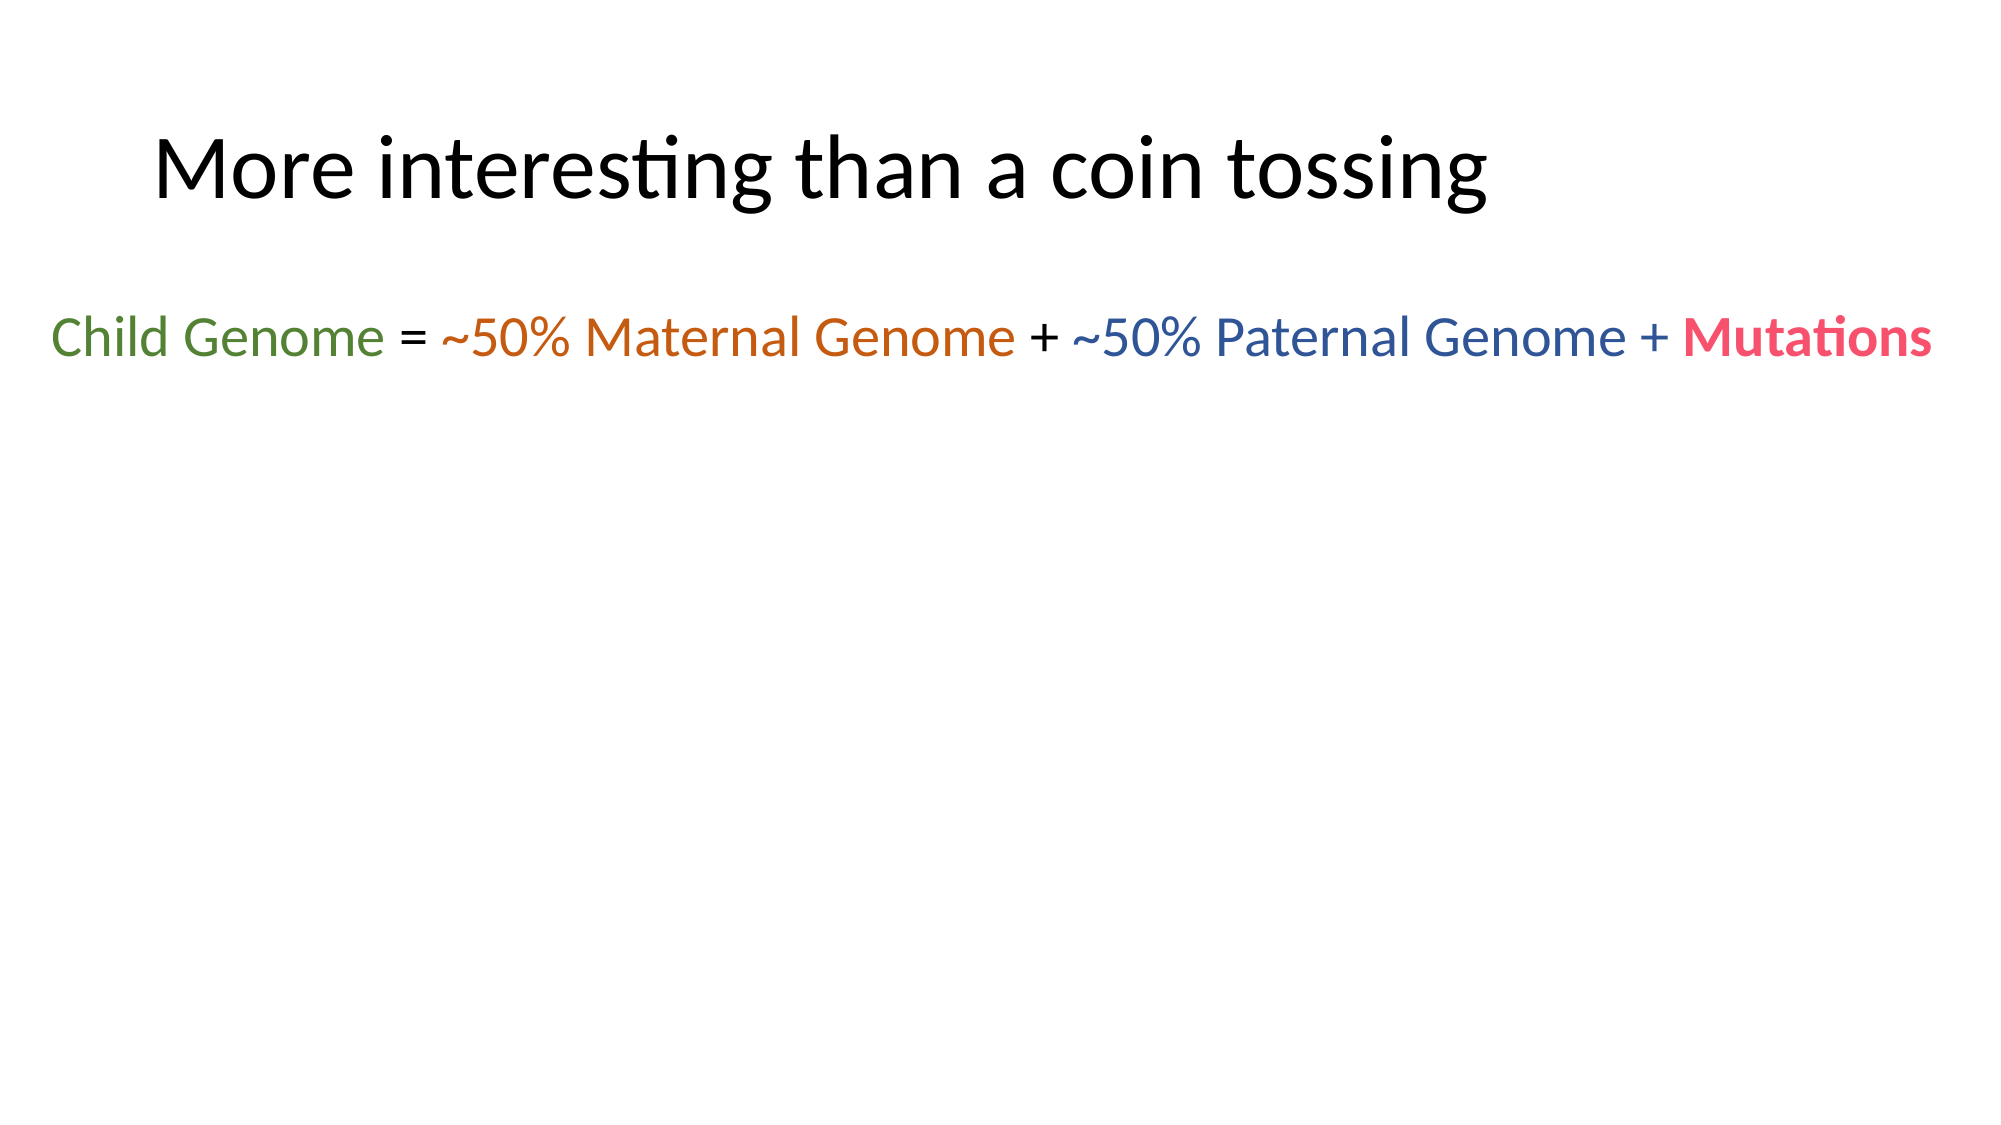

# More interesting than a coin tossing
Child Genome = ~50% Maternal Genome + ~50% Paternal Genome + Mutations